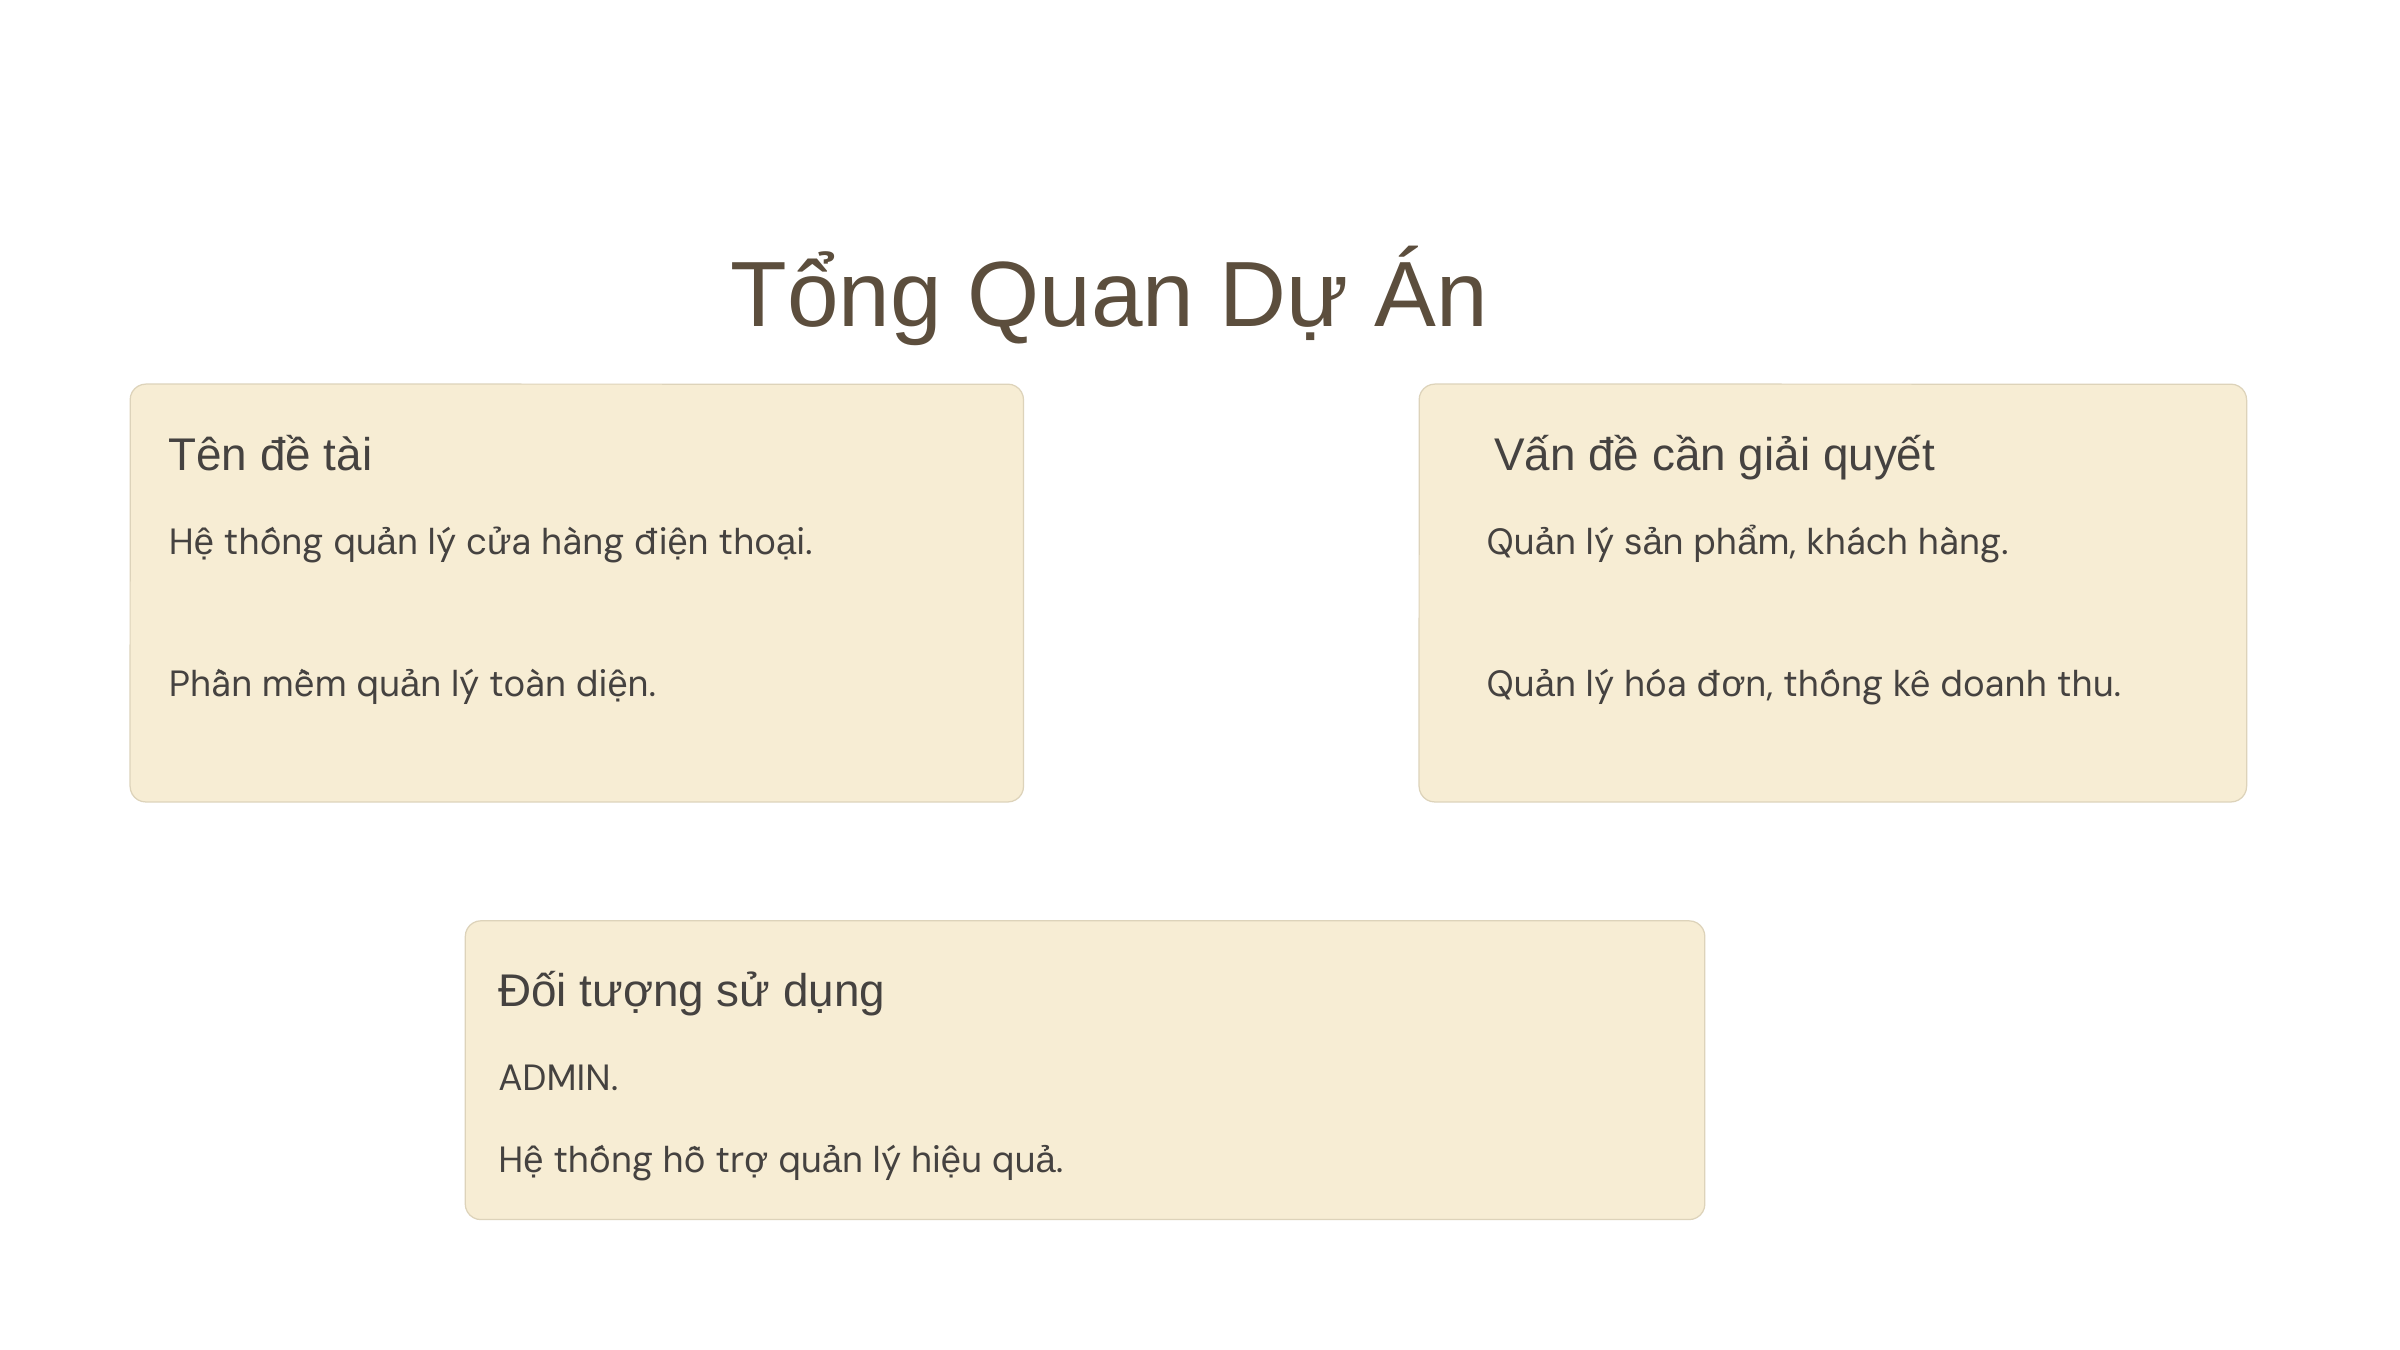

Tổng Quan Dự Án

Tên đề tài
Vấn đề cần giải quyết
Hệ thống quản lý cửa hàng điện thoại.
Quản lý sản phẩm, khách hàng.
Phần mềm quản lý toàn diện.
Quản lý hóa đơn, thống kê doanh thu.

Đối tượng sử dụng
ADMIN.
Hệ thống hỗ trợ quản lý hiệu quả.